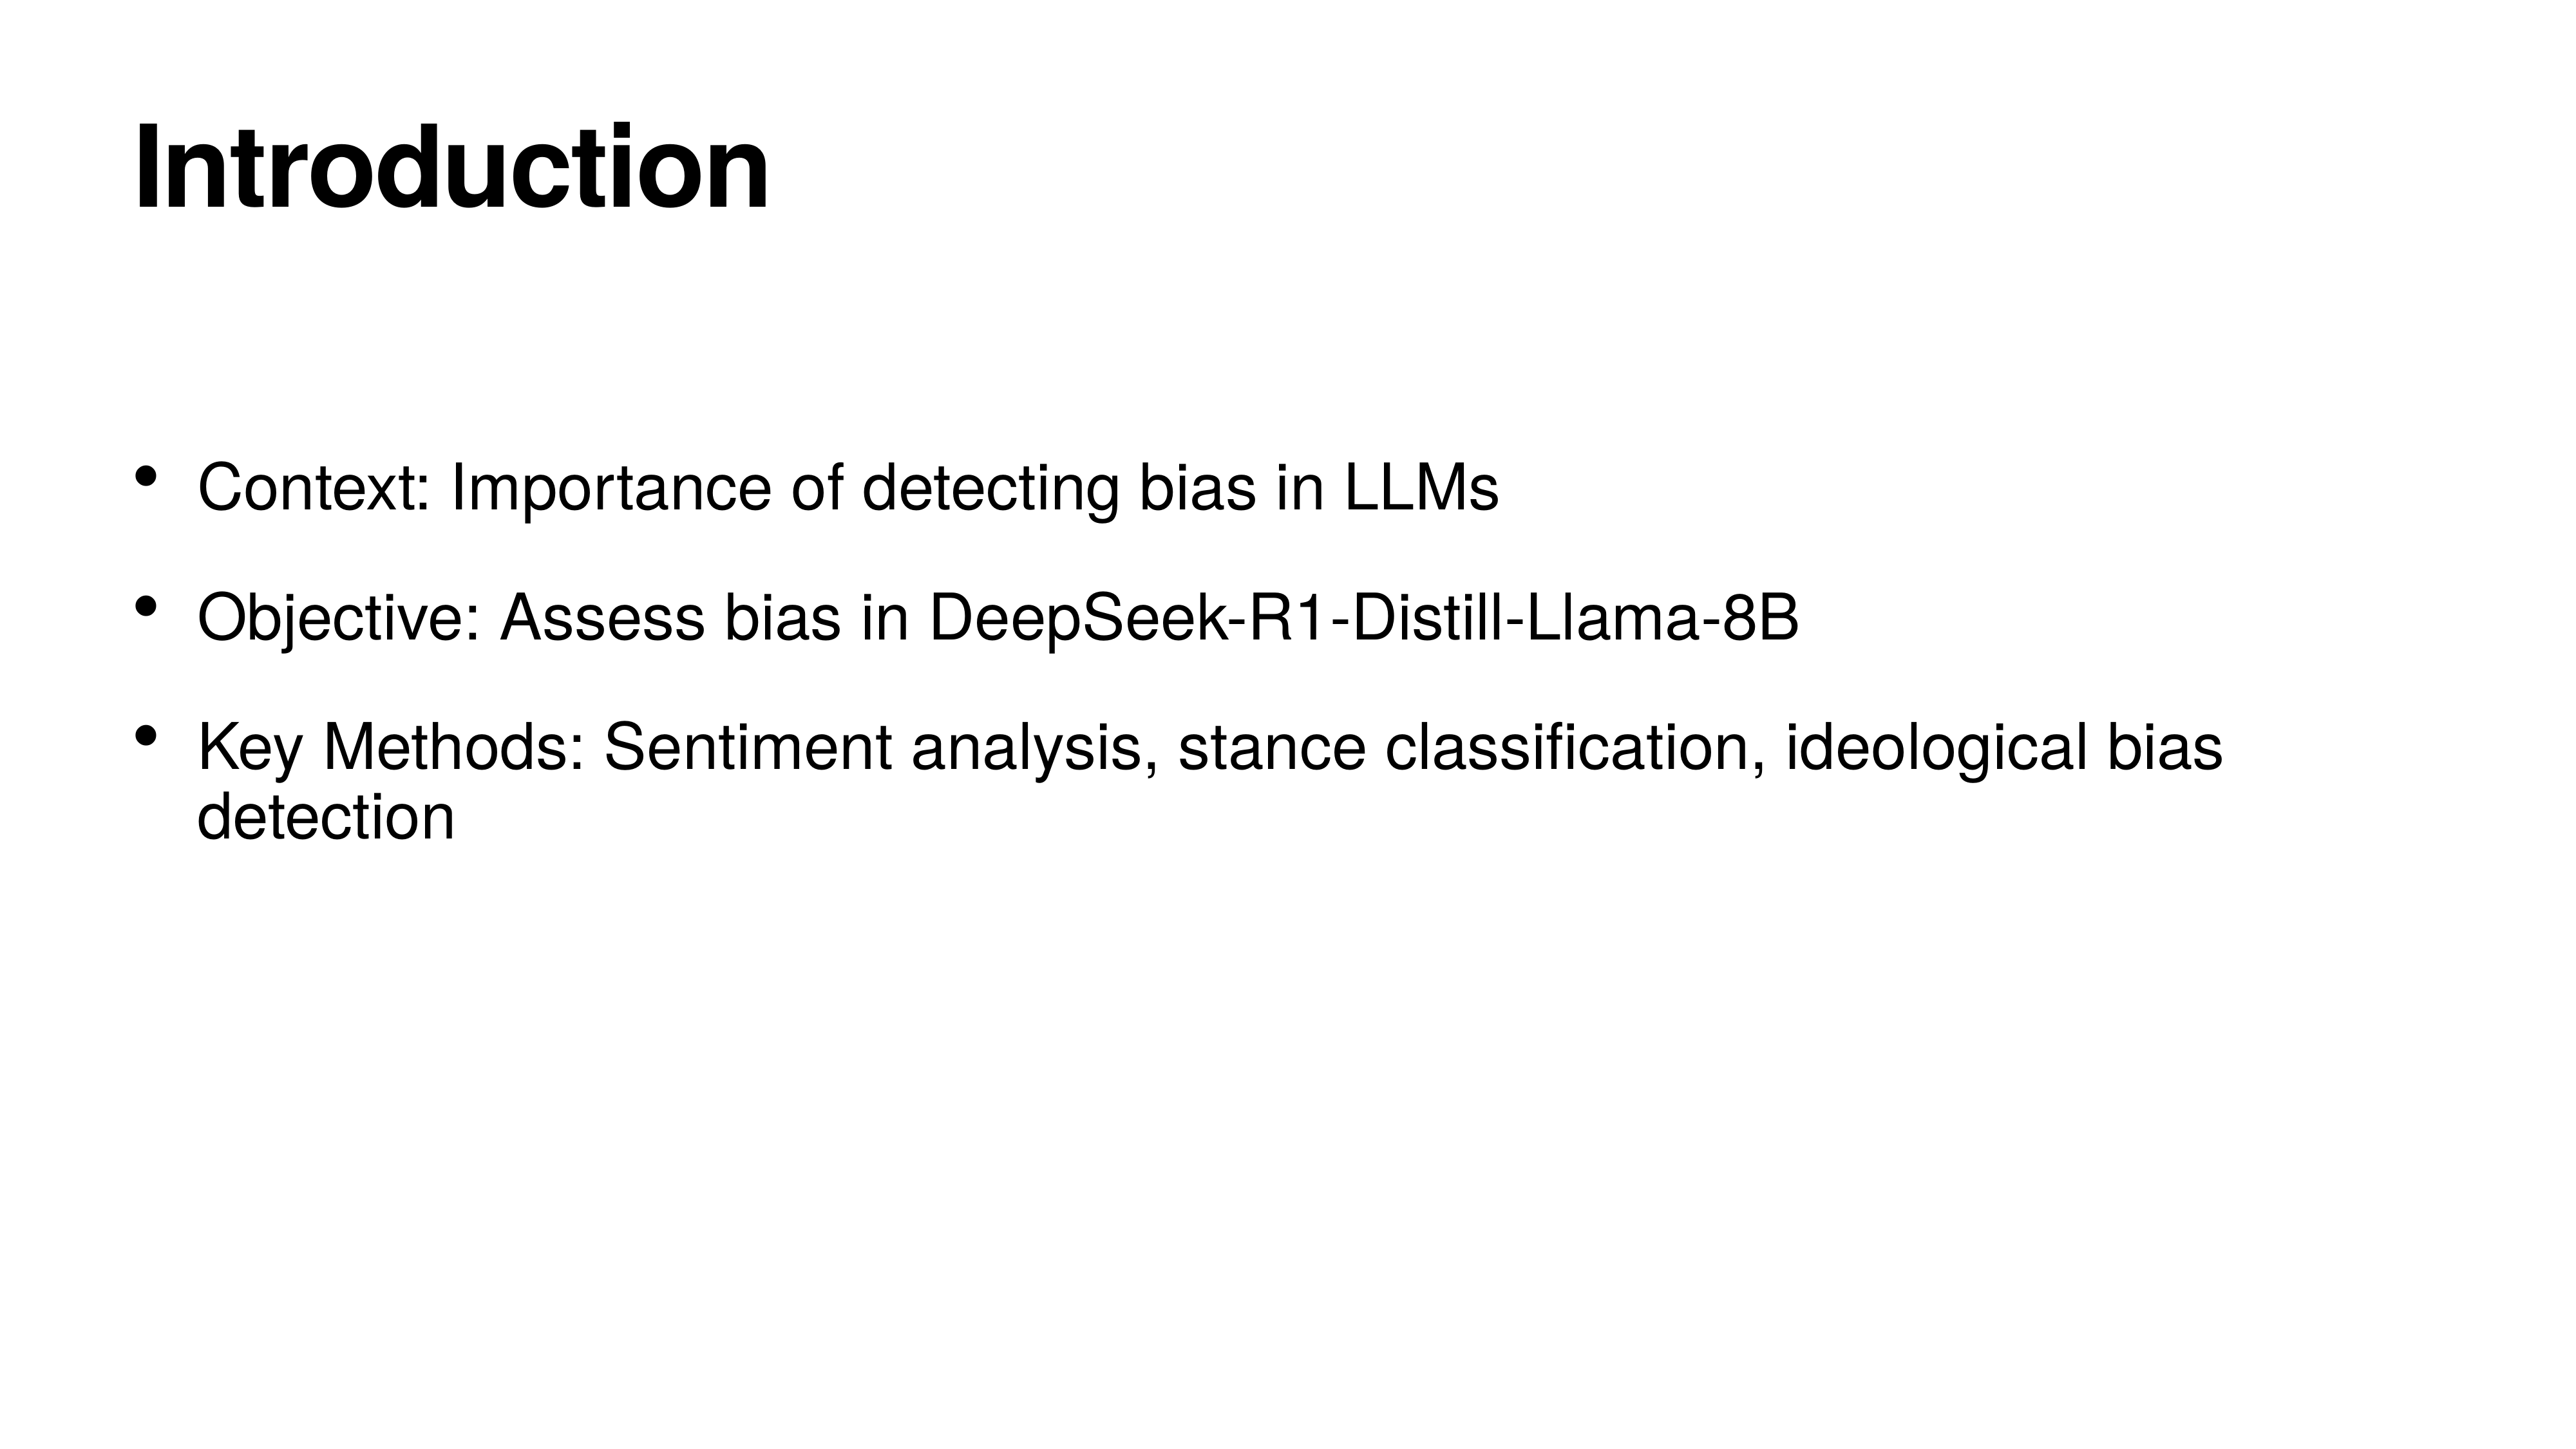

# Introduction
Context: Importance of detecting bias in LLMs
Objective: Assess bias in DeepSeek-R1-Distill-Llama-8B
Key Methods: Sentiment analysis, stance classification, ideological bias detection